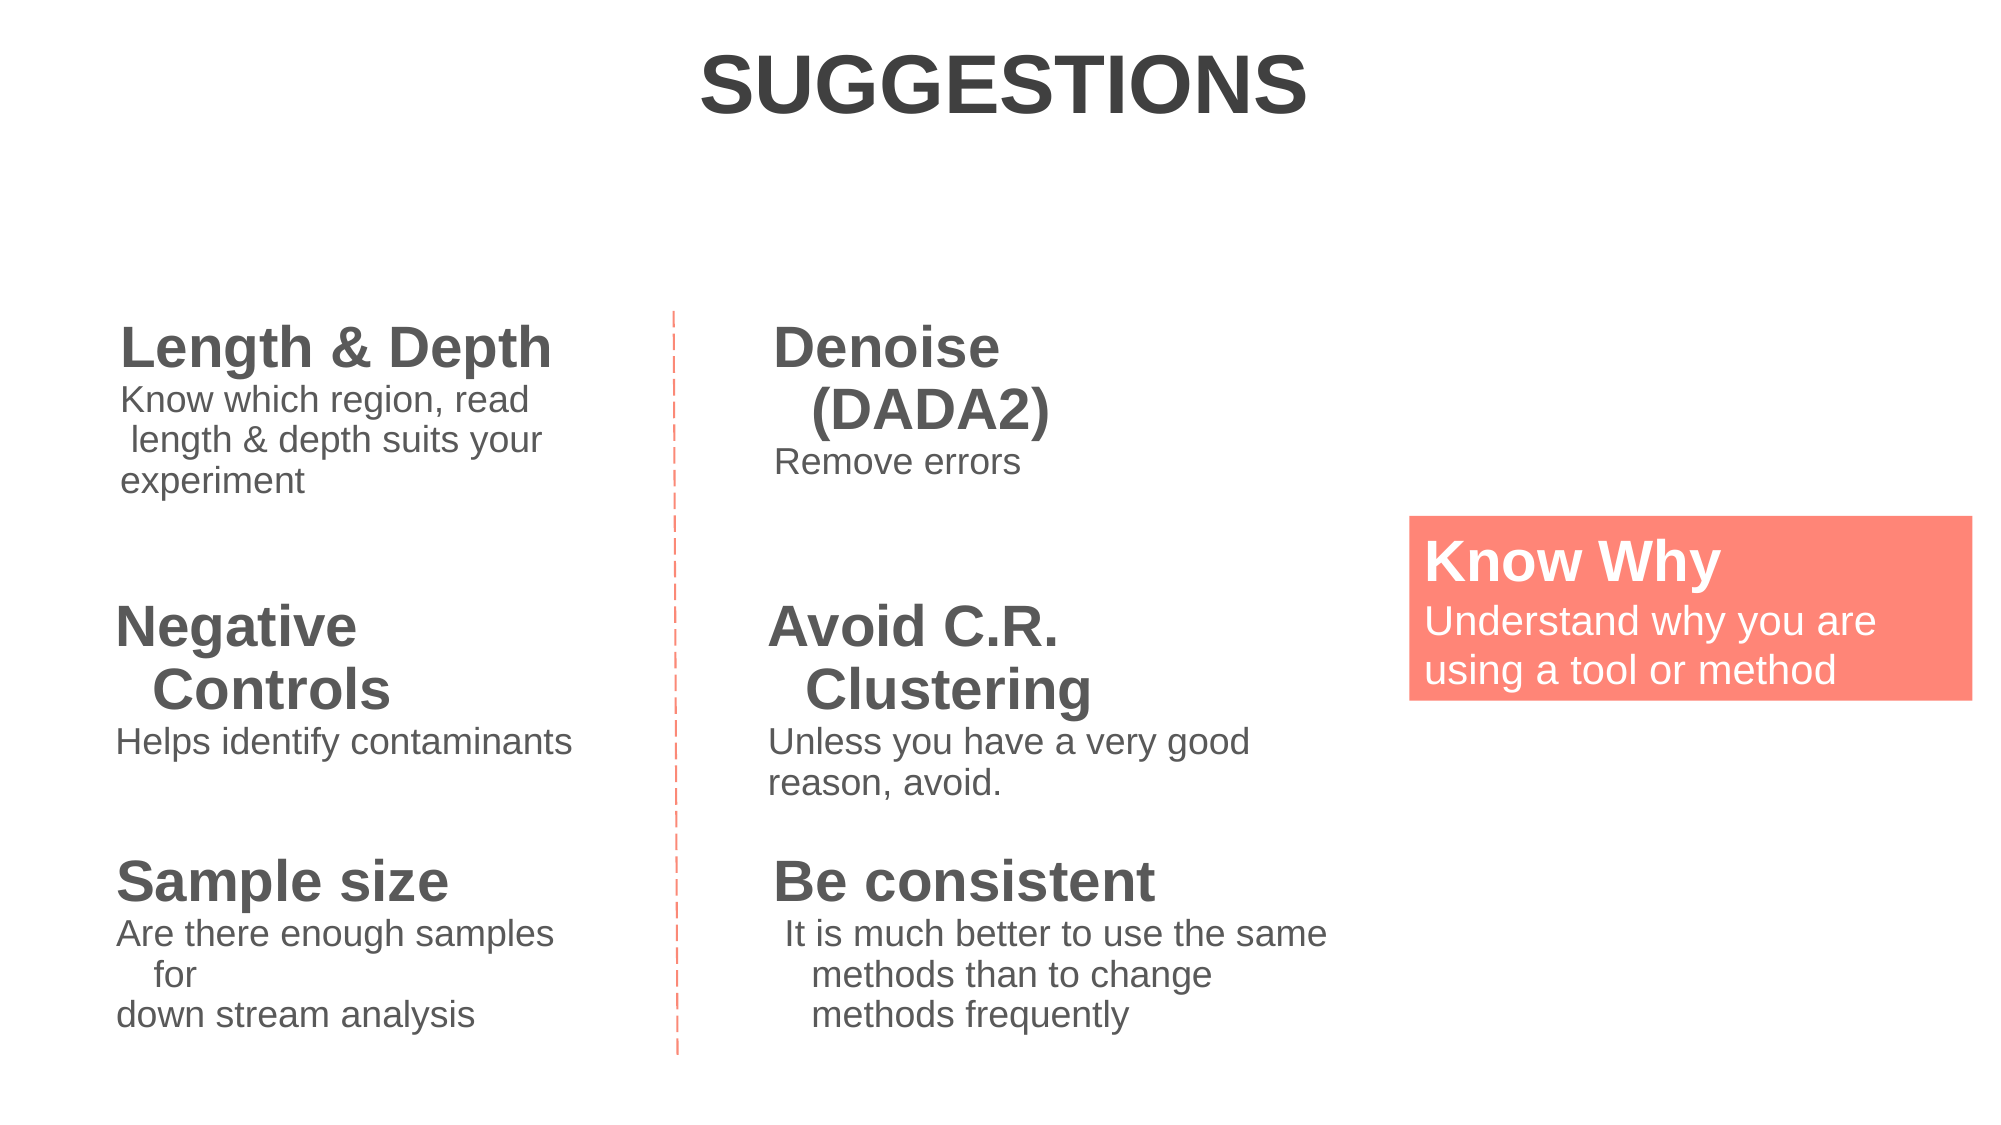

SUGGESTIONS
Length & Depth
Know which region, read
 length & depth suits your
experiment
Denoise (DADA2)
Remove errors
Know Why
Understand why you are using a tool or method
Negative Controls
Helps identify contaminants
Avoid C.R. Clustering
Unless you have a very good
reason, avoid.
Sample size
Are there enough samples for
down stream analysis
Be consistent
 It is much better to use the same methods than to change methods frequently